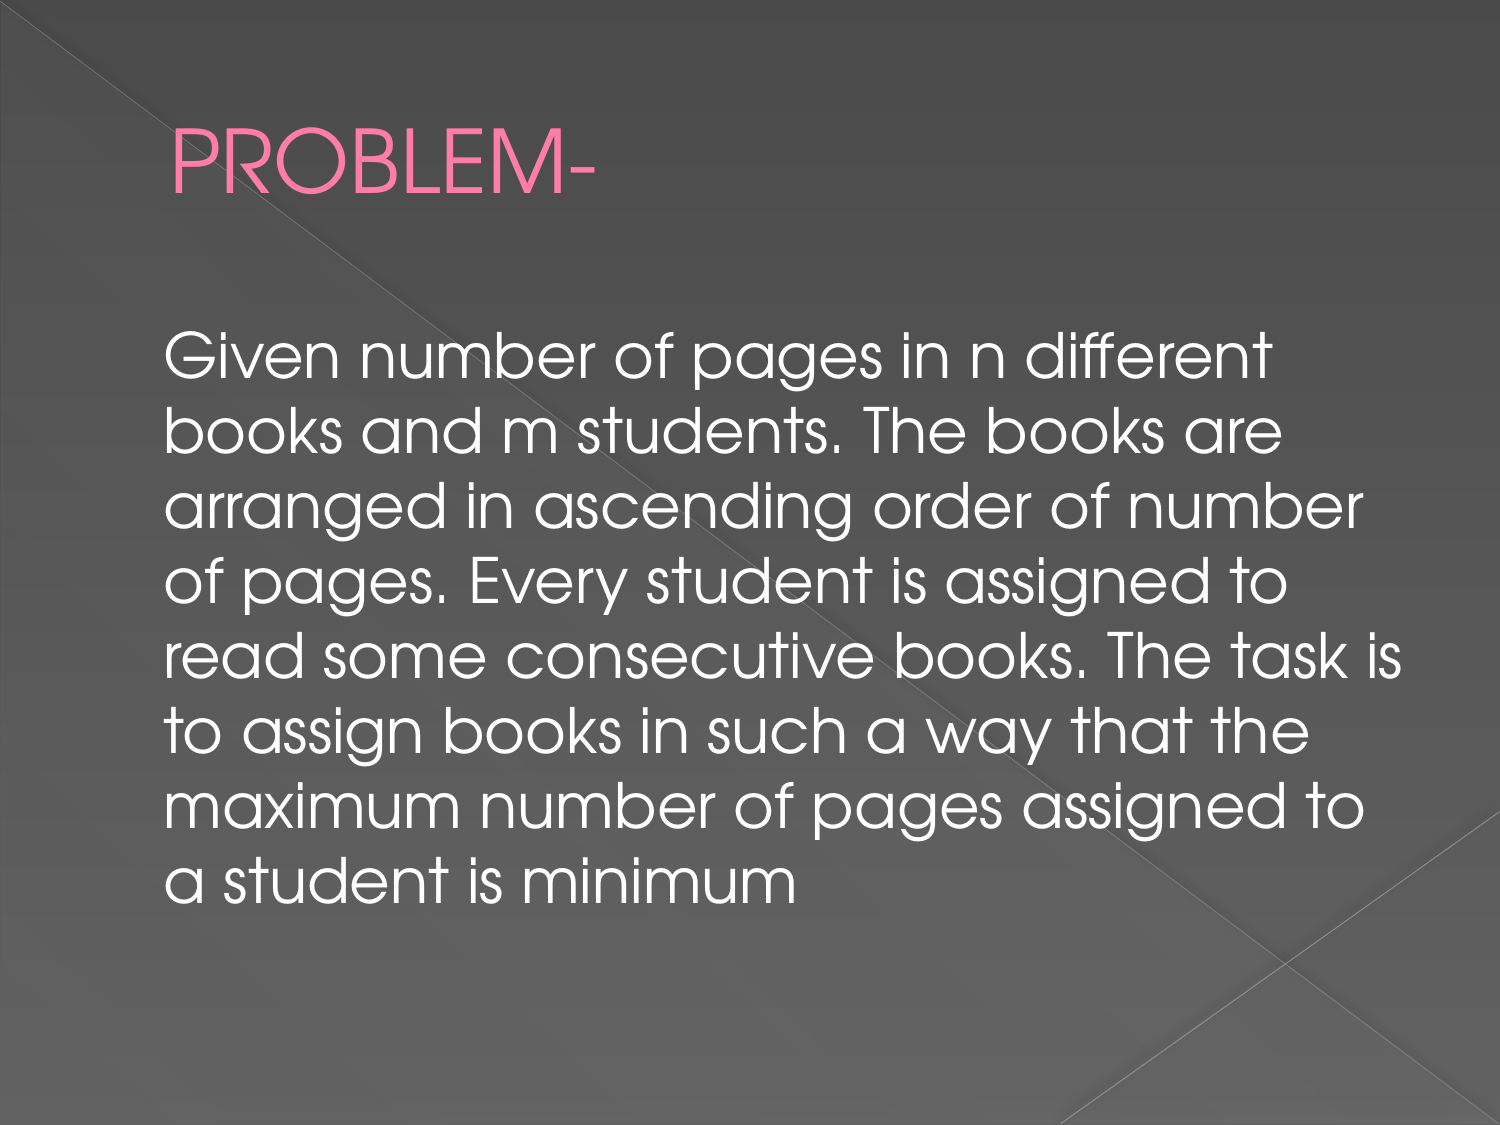

# PROBLEM-
	Given number of pages in n different books and m students. The books are arranged in ascending order of number of pages. Every student is assigned to read some consecutive books. The task is to assign books in such a way that the maximum number of pages assigned to a student is minimum